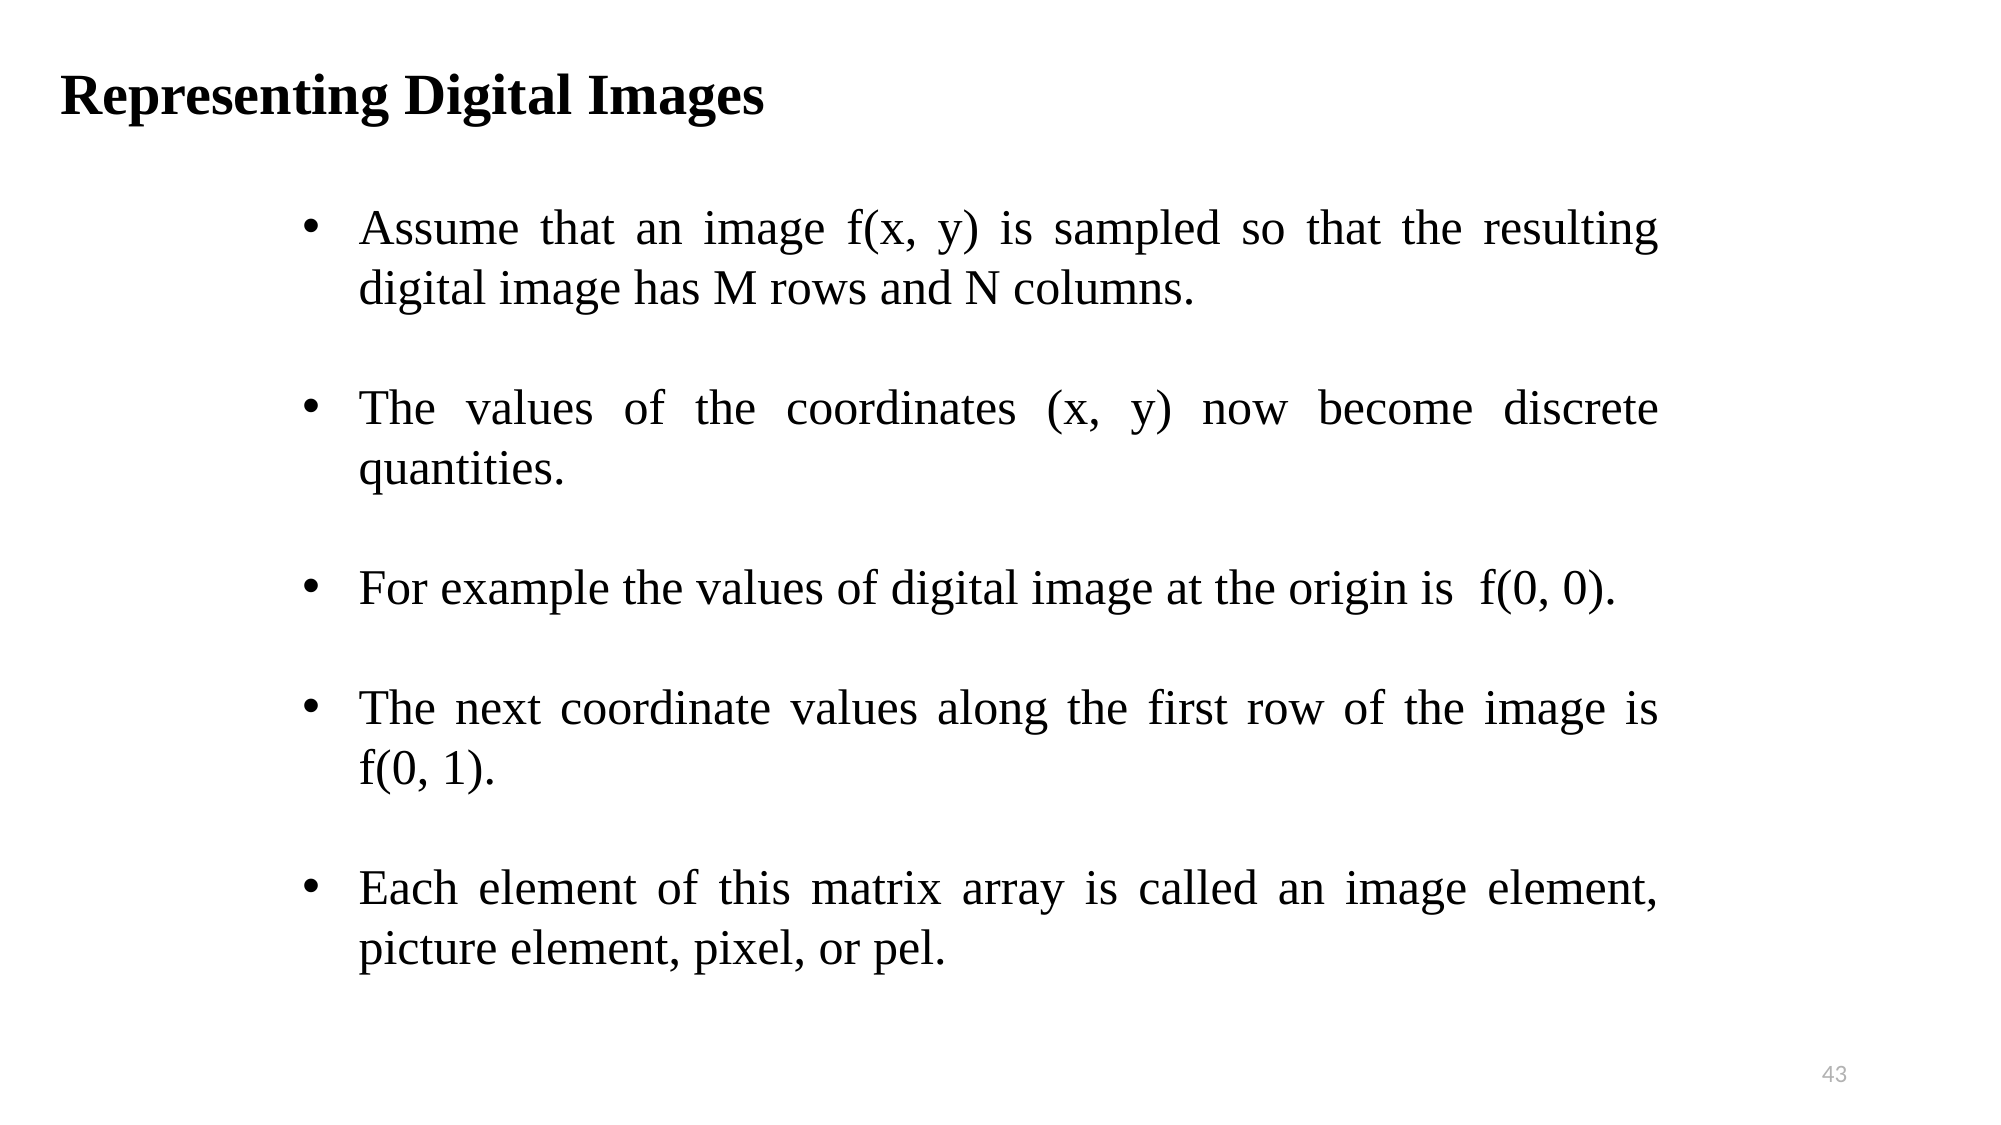

Representing Digital Images
Assume that an image f(x, y) is sampled so that the resulting digital image has M rows and N columns.

The values of the coordinates (x, y) now become discrete quantities.

For example the values of digital image at the origin is  f(0, 0).

The next coordinate values along the first row of the image is f(0, 1).

Each element of this matrix array is called an image element, picture element, pixel, or pel.
43